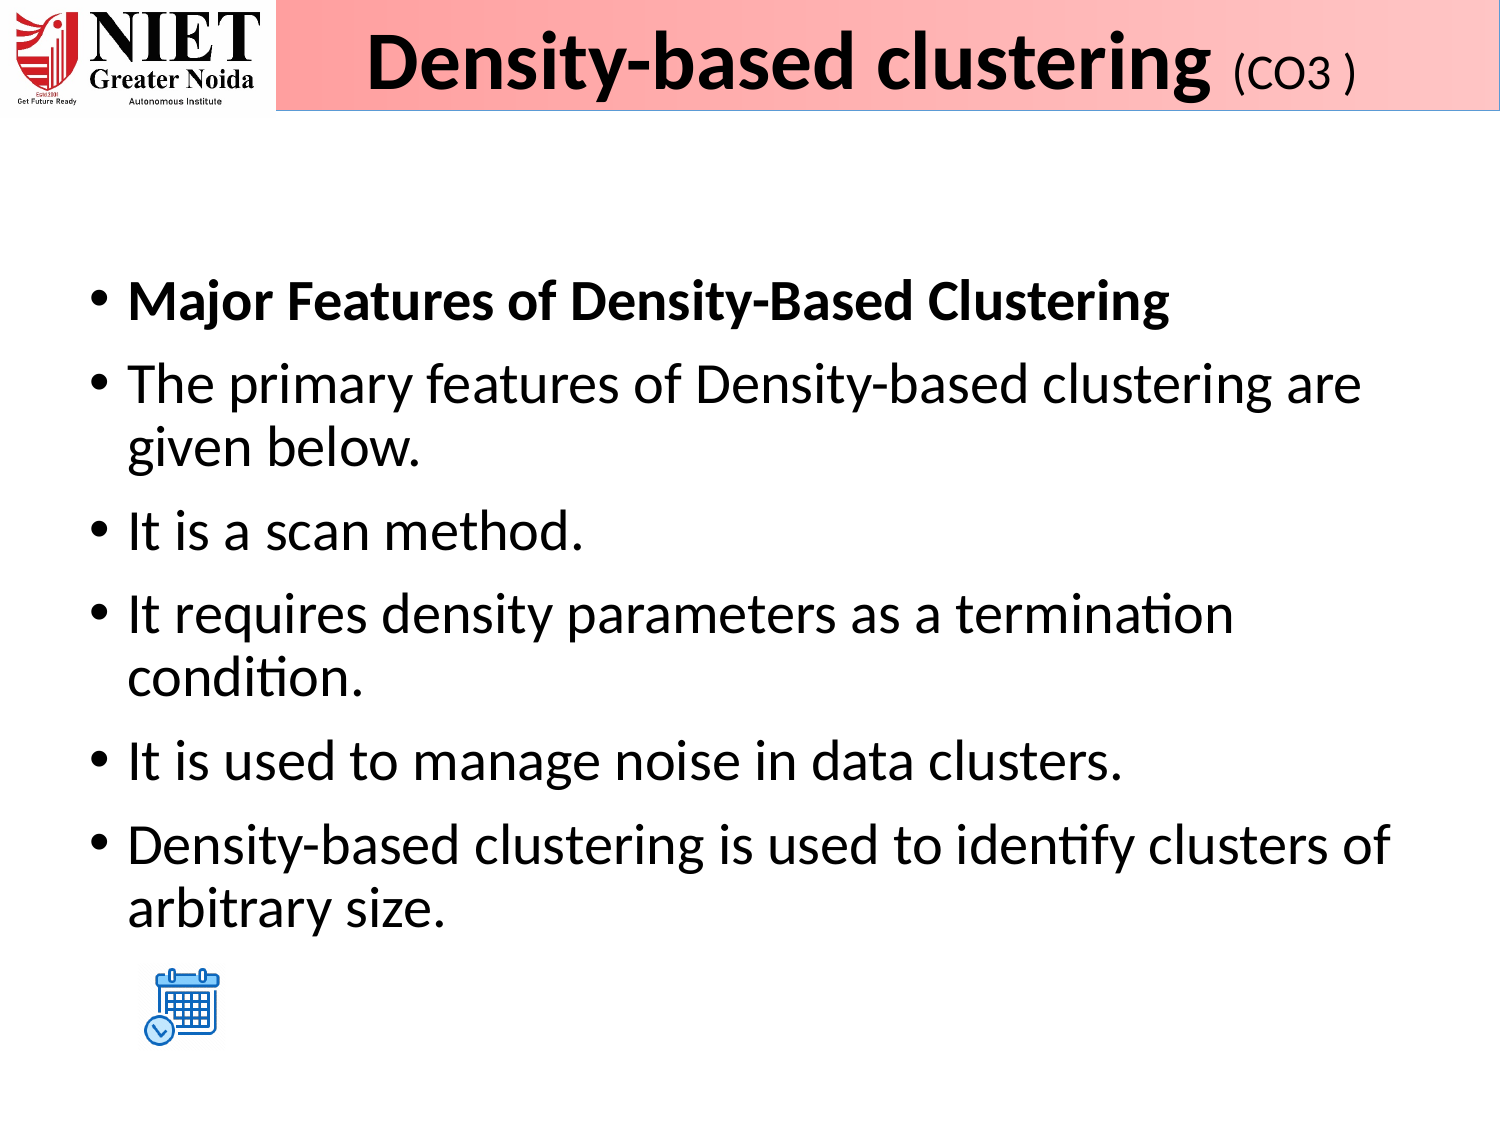

01/07/24
Unit 3
77
Density-based clustering (CO3 )
Major Features of Density-Based Clustering
The primary features of Density-based clustering are given below.
It is a scan method.
It requires density parameters as a termination condition.
It is used to manage noise in data clusters.
Density-based clustering is used to identify clusters of arbitrary size.